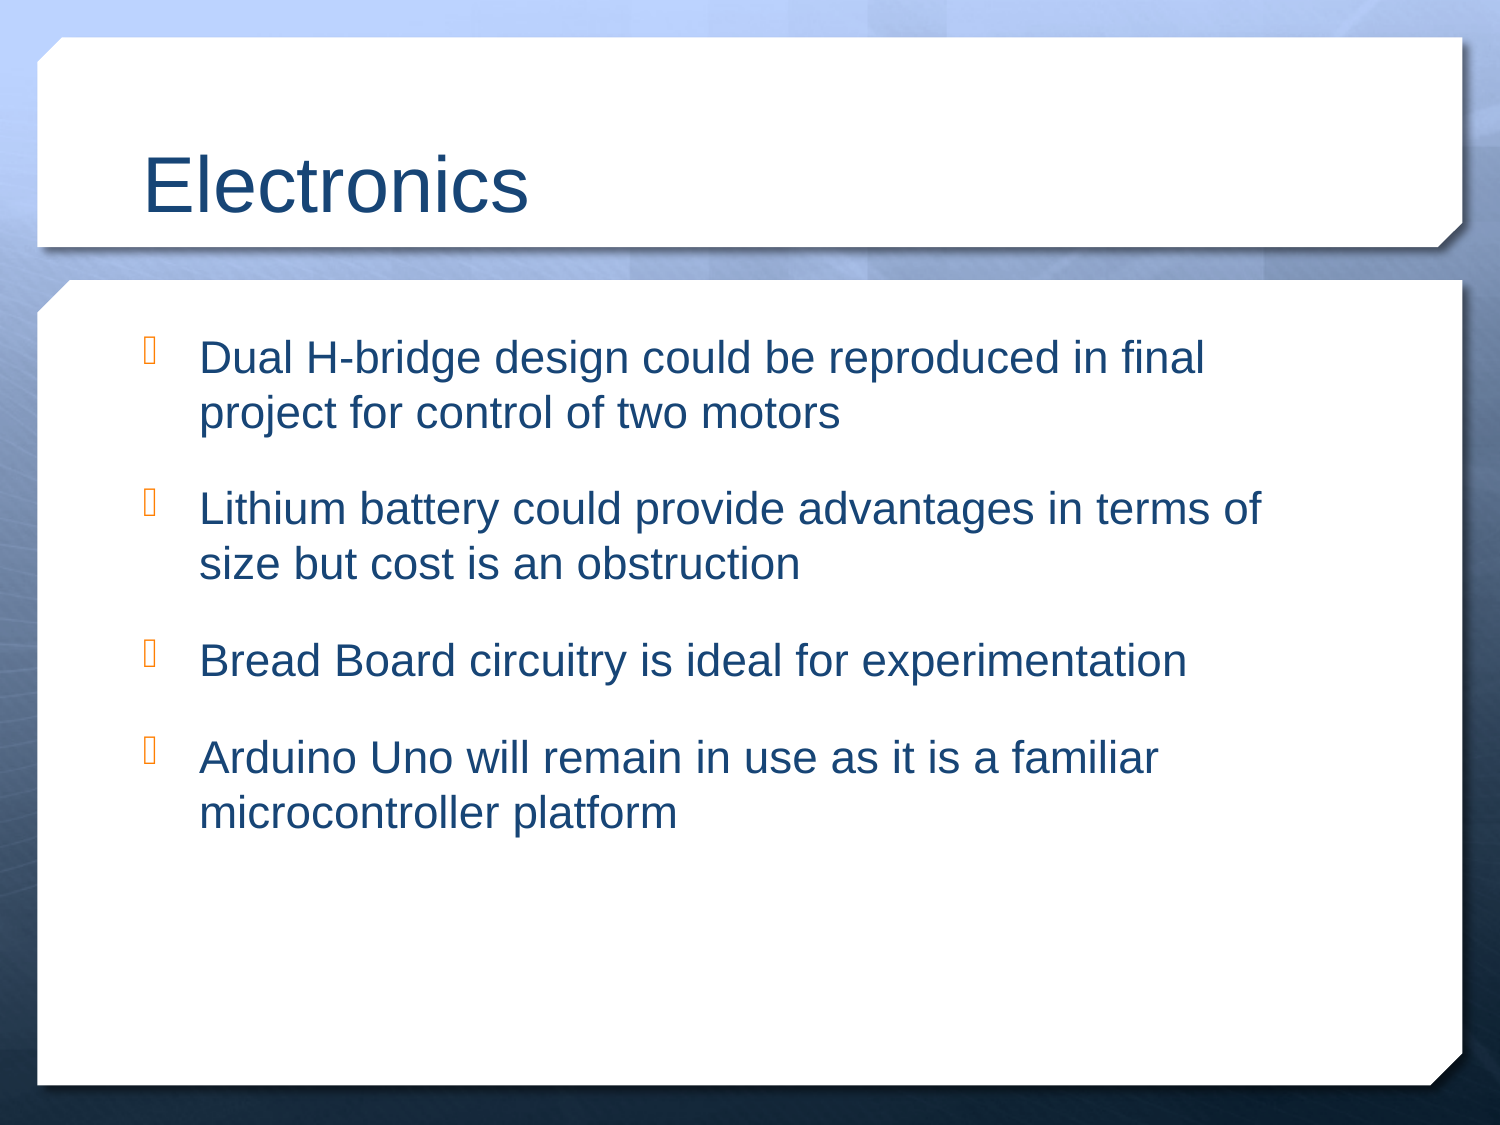

# Electronics
Dual H-bridge design could be reproduced in final project for control of two motors
Lithium battery could provide advantages in terms of size but cost is an obstruction
Bread Board circuitry is ideal for experimentation
Arduino Uno will remain in use as it is a familiar microcontroller platform